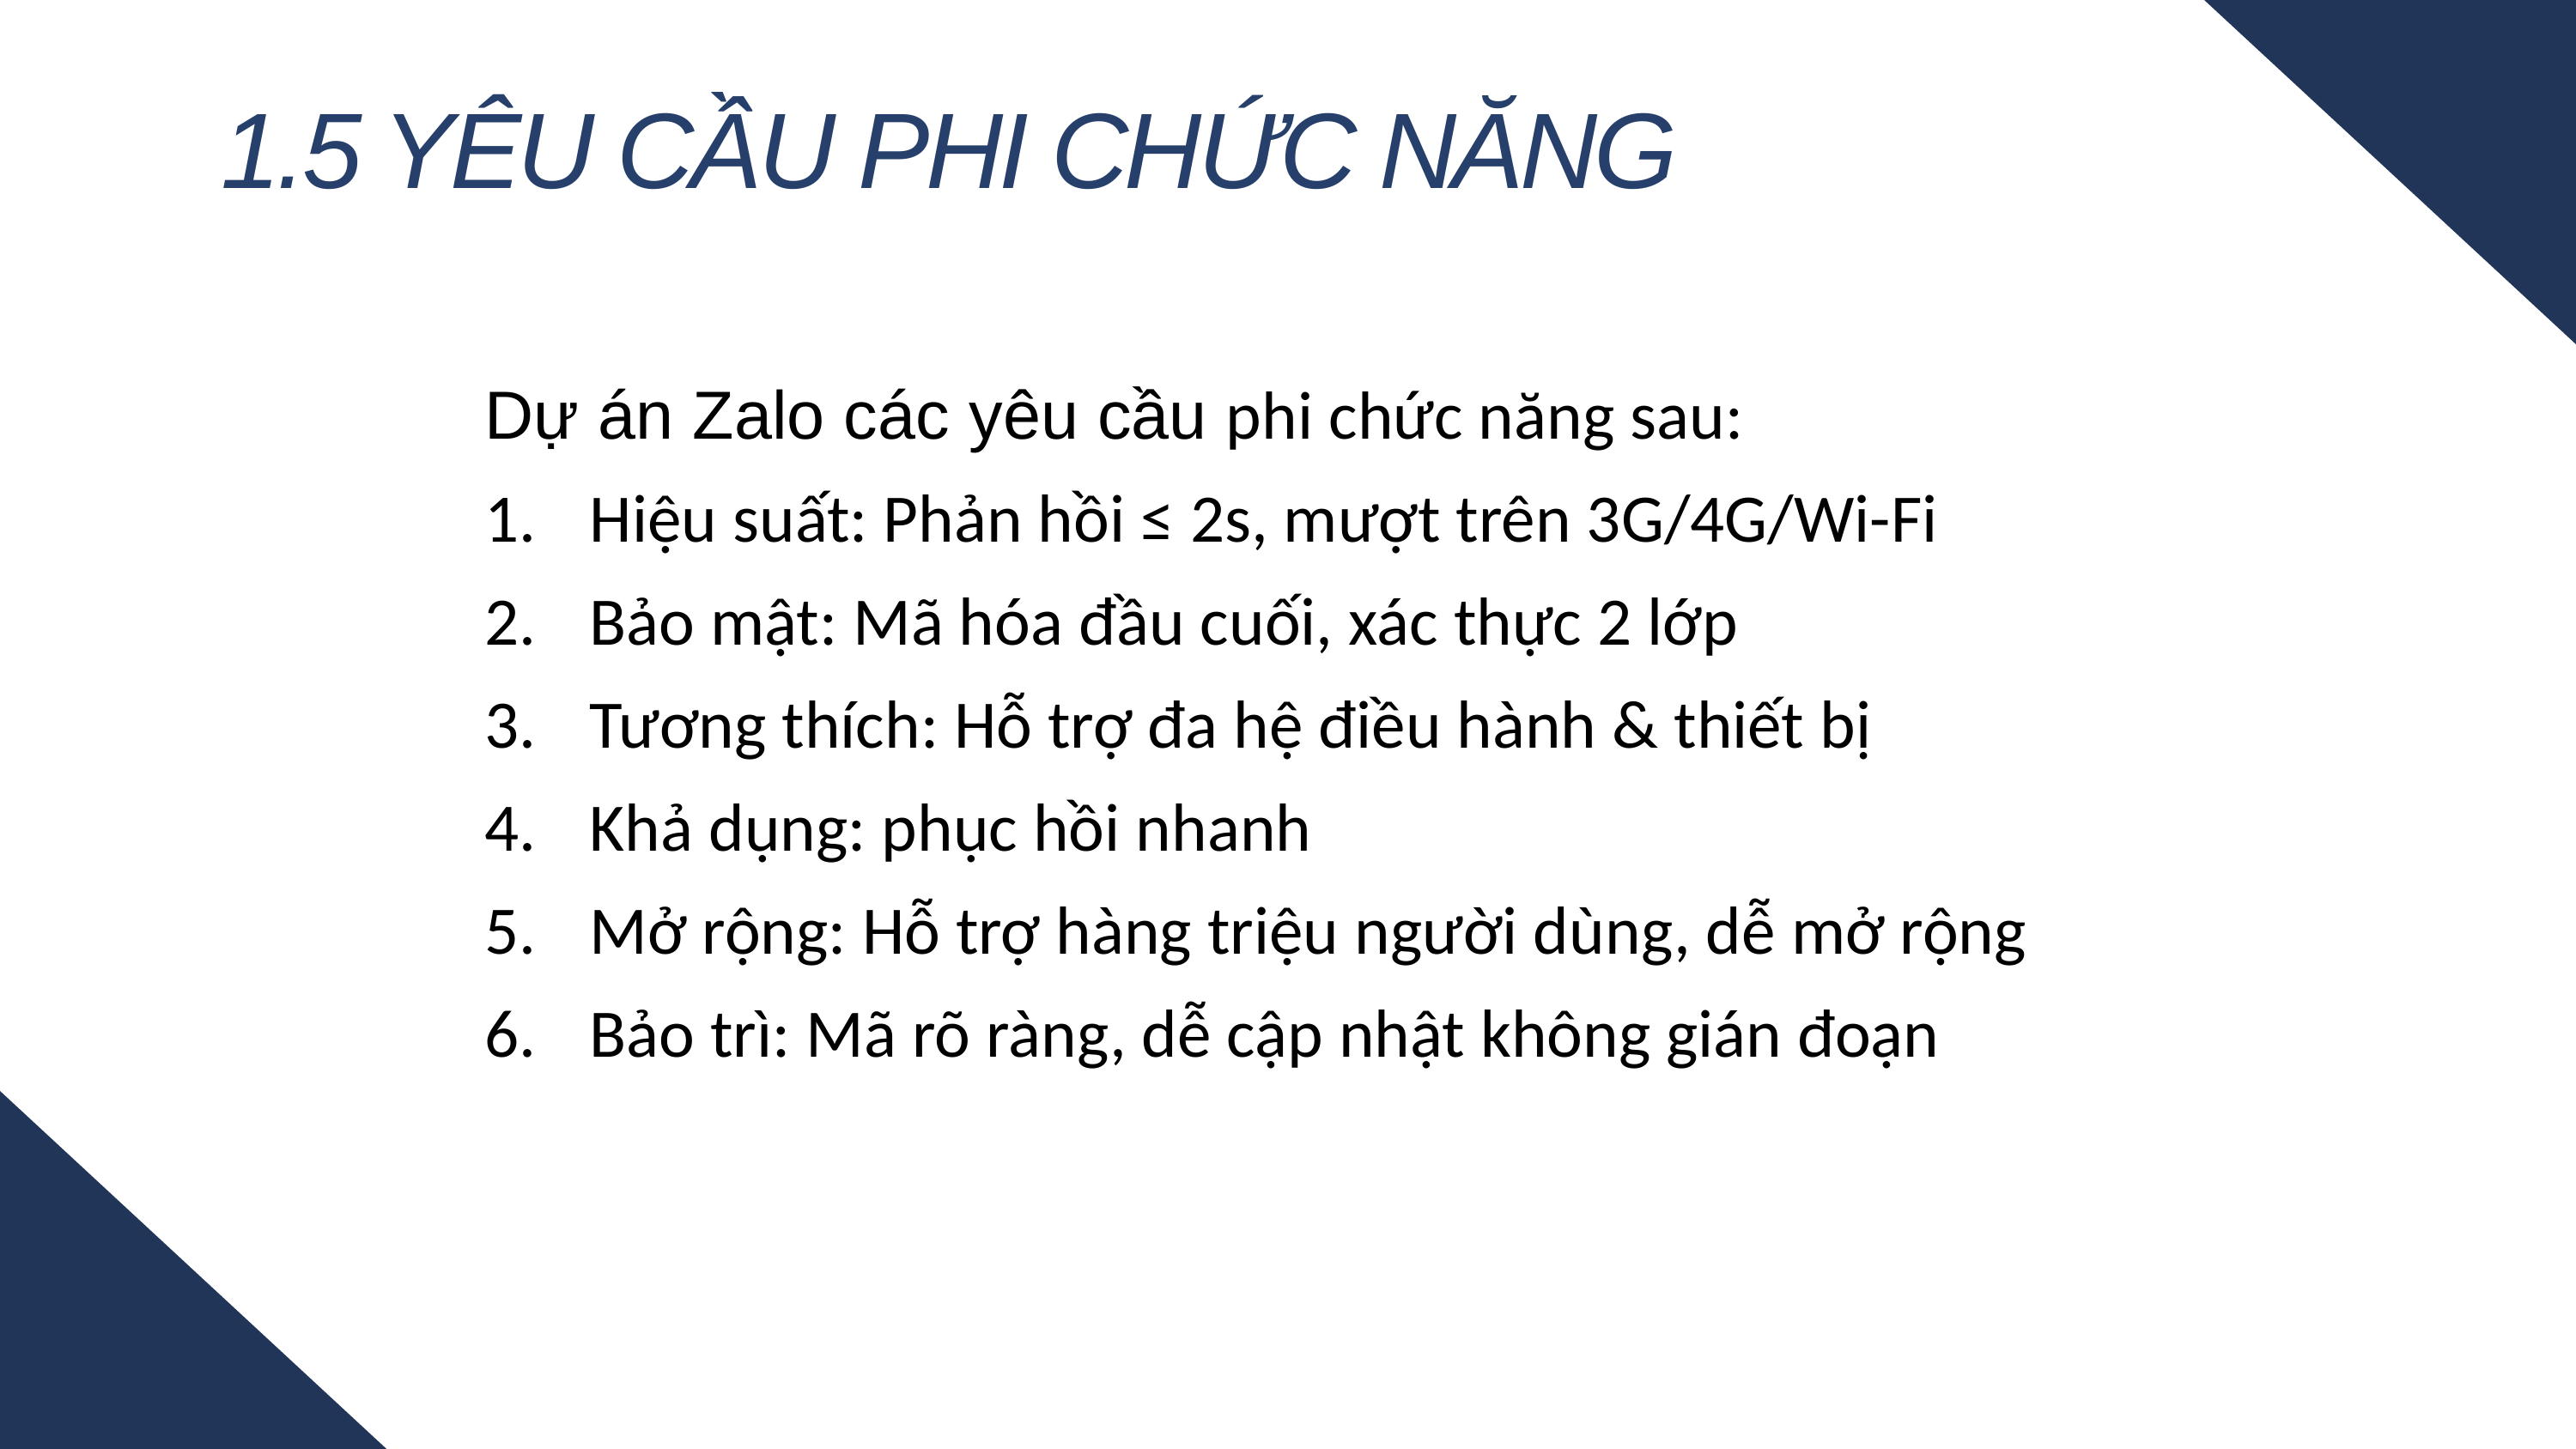

1.5 YÊU CẦU PHI CHỨC NĂNG
Dự án Zalo các yêu cầu phi chức năng sau:
Hiệu suất: Phản hồi ≤ 2s, mượt trên 3G/4G/Wi-Fi
Bảo mật: Mã hóa đầu cuối, xác thực 2 lớp
Tương thích: Hỗ trợ đa hệ điều hành & thiết bị
Khả dụng: phục hồi nhanh
Mở rộng: Hỗ trợ hàng triệu người dùng, dễ mở rộng
Bảo trì: Mã rõ ràng, dễ cập nhật không gián đoạn